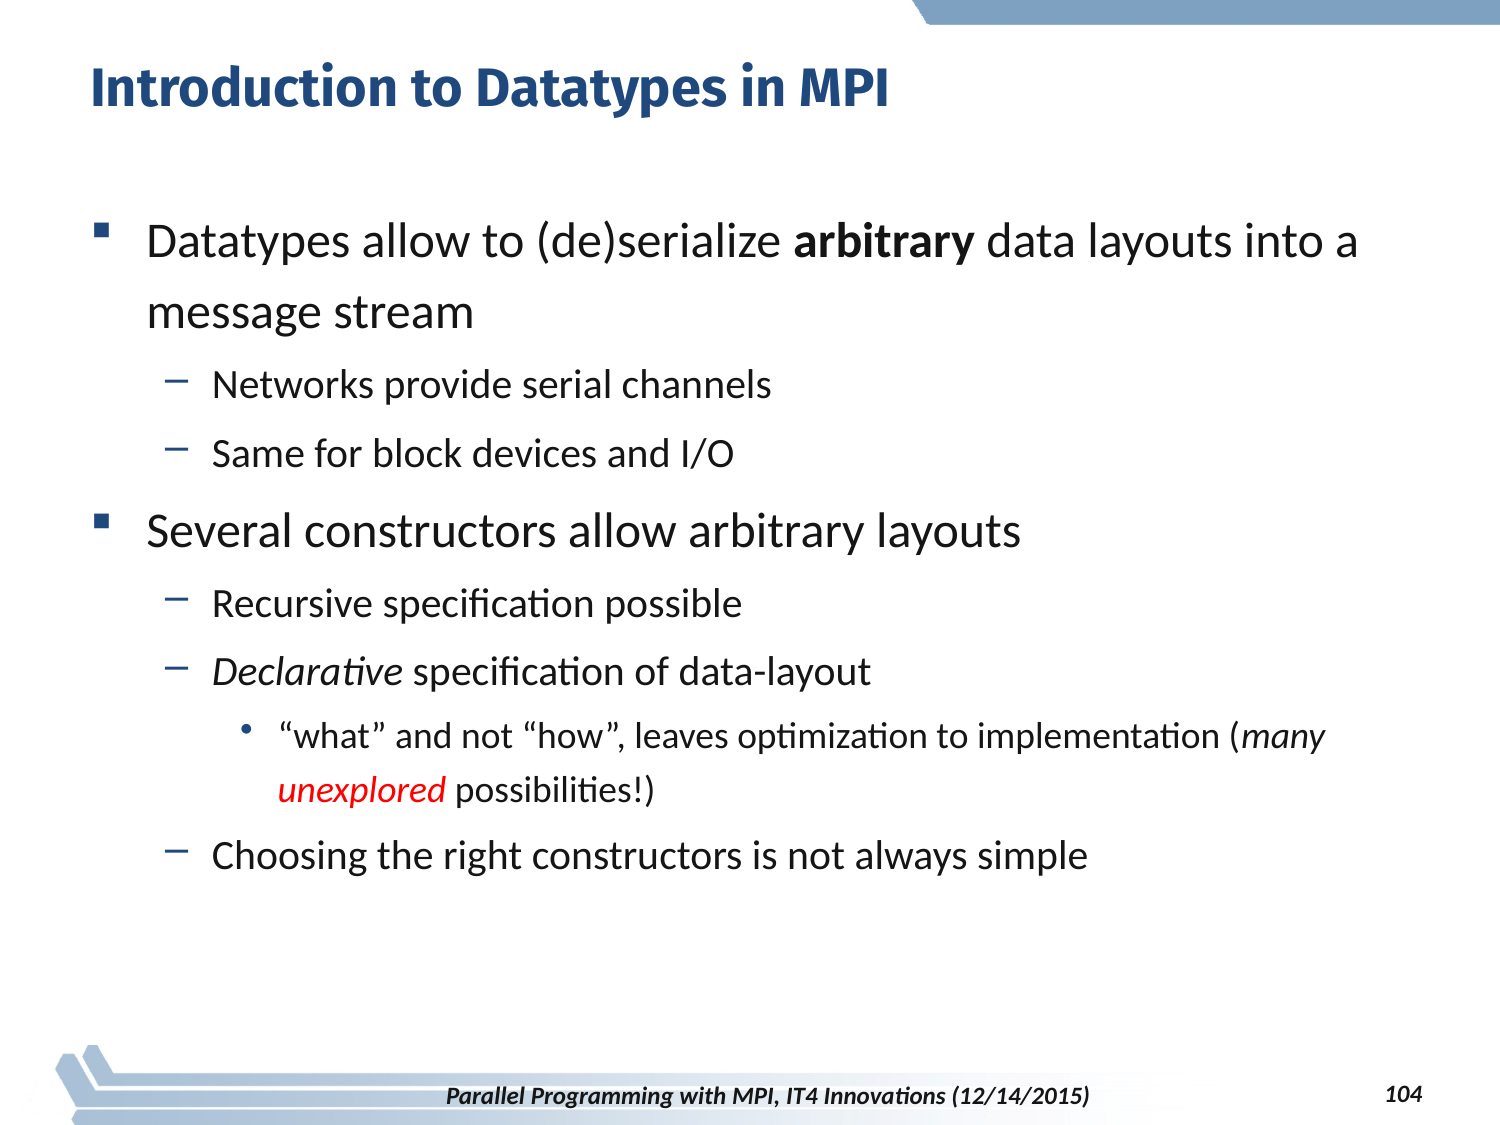

# Introduction to Datatypes in MPI
Datatypes allow to (de)serialize arbitrary data layouts into a message stream
Networks provide serial channels
Same for block devices and I/O
Several constructors allow arbitrary layouts
Recursive specification possible
Declarative specification of data-layout
“what” and not “how”, leaves optimization to implementation (many unexplored possibilities!)
Choosing the right constructors is not always simple

104
Parallel Programming with MPI, IT4 Innovations (12/14/2015)